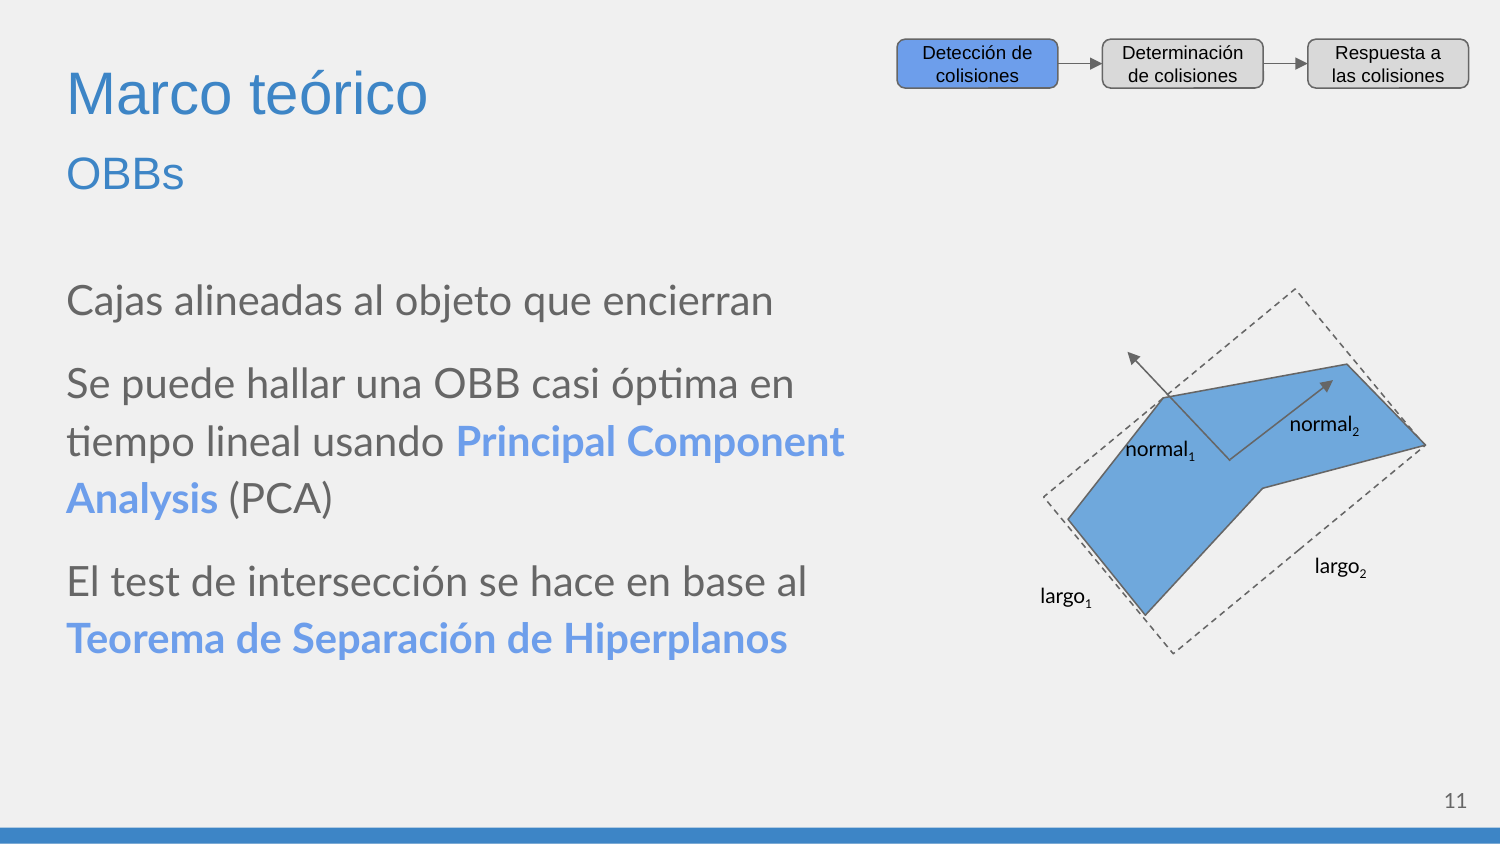

# Marco teórico
Detección de colisiones
Determinación de colisiones
Respuesta a las colisiones
OBBs
Cajas alineadas al objeto que encierran
Se puede hallar una OBB casi óptima en tiempo lineal usando Principal Component Analysis (PCA)
El test de intersección se hace en base al Teorema de Separación de Hiperplanos

normal2
normal2
normal1
largo2
largo1
11